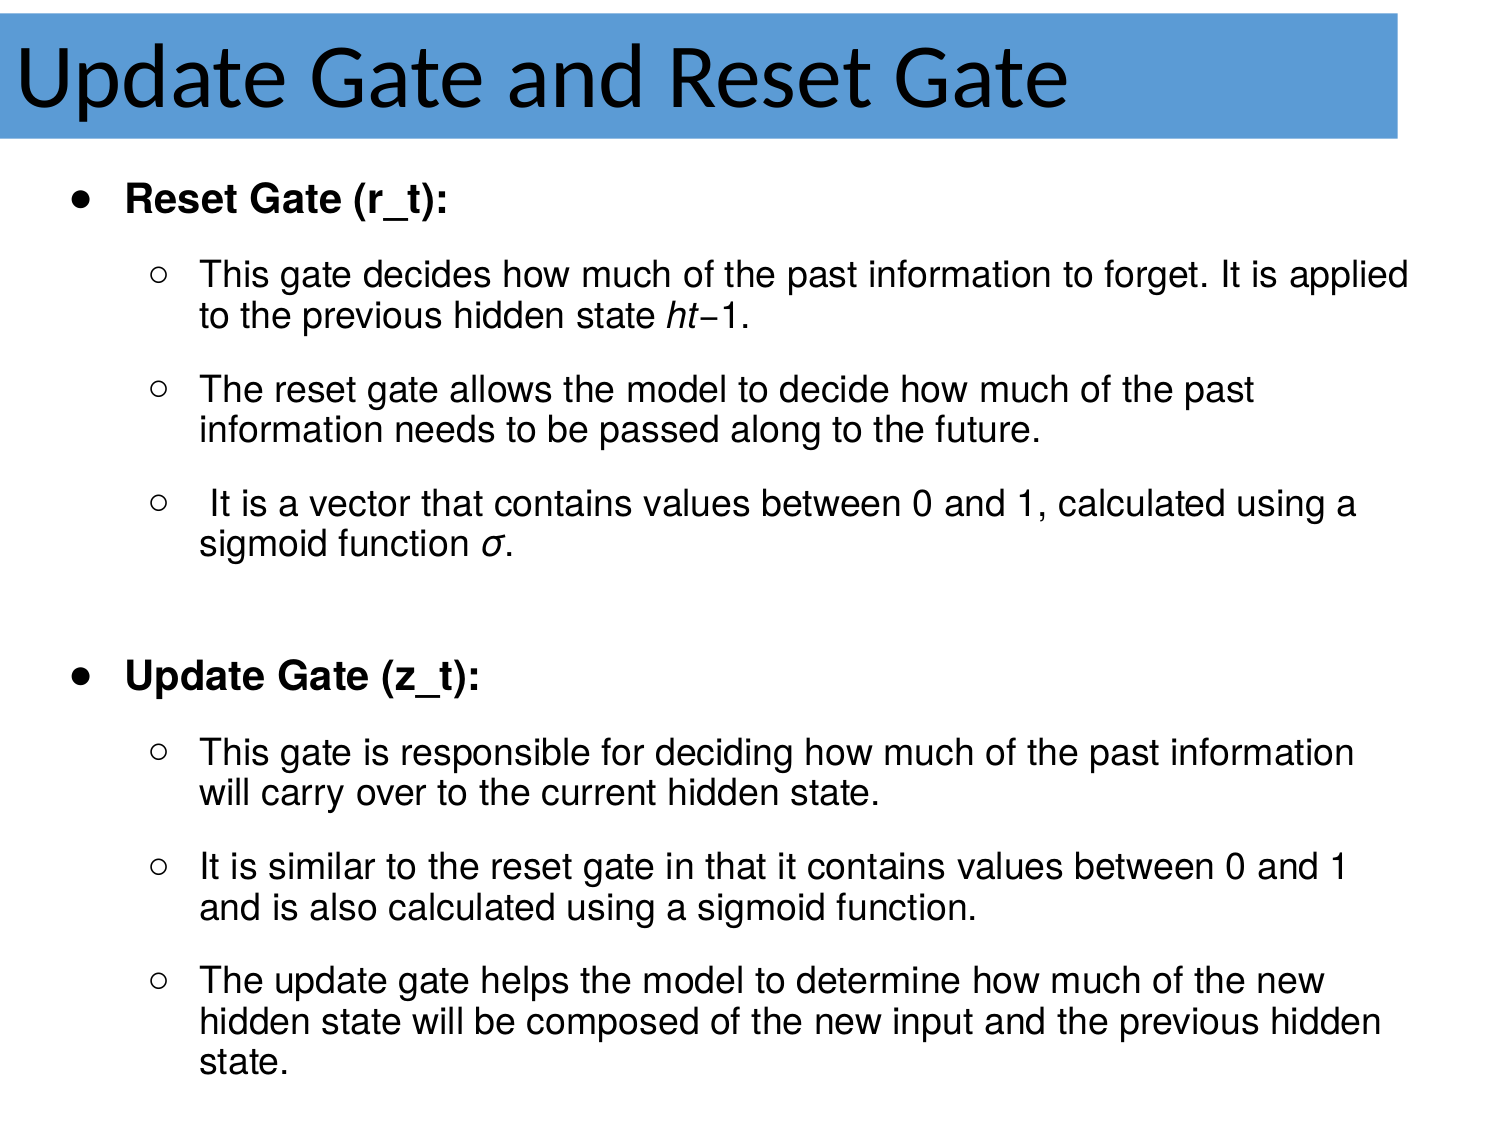

# Update Gate and Reset Gate
Reset Gate (r_t):
This gate decides how much of the past information to forget. It is applied to the previous hidden state ht−1​.
The reset gate allows the model to decide how much of the past information needs to be passed along to the future.
 It is a vector that contains values between 0 and 1, calculated using a sigmoid function σ.

Update Gate (z_t):
This gate is responsible for deciding how much of the past information will carry over to the current hidden state.
It is similar to the reset gate in that it contains values between 0 and 1 and is also calculated using a sigmoid function.
The update gate helps the model to determine how much of the new hidden state will be composed of the new input and the previous hidden state.